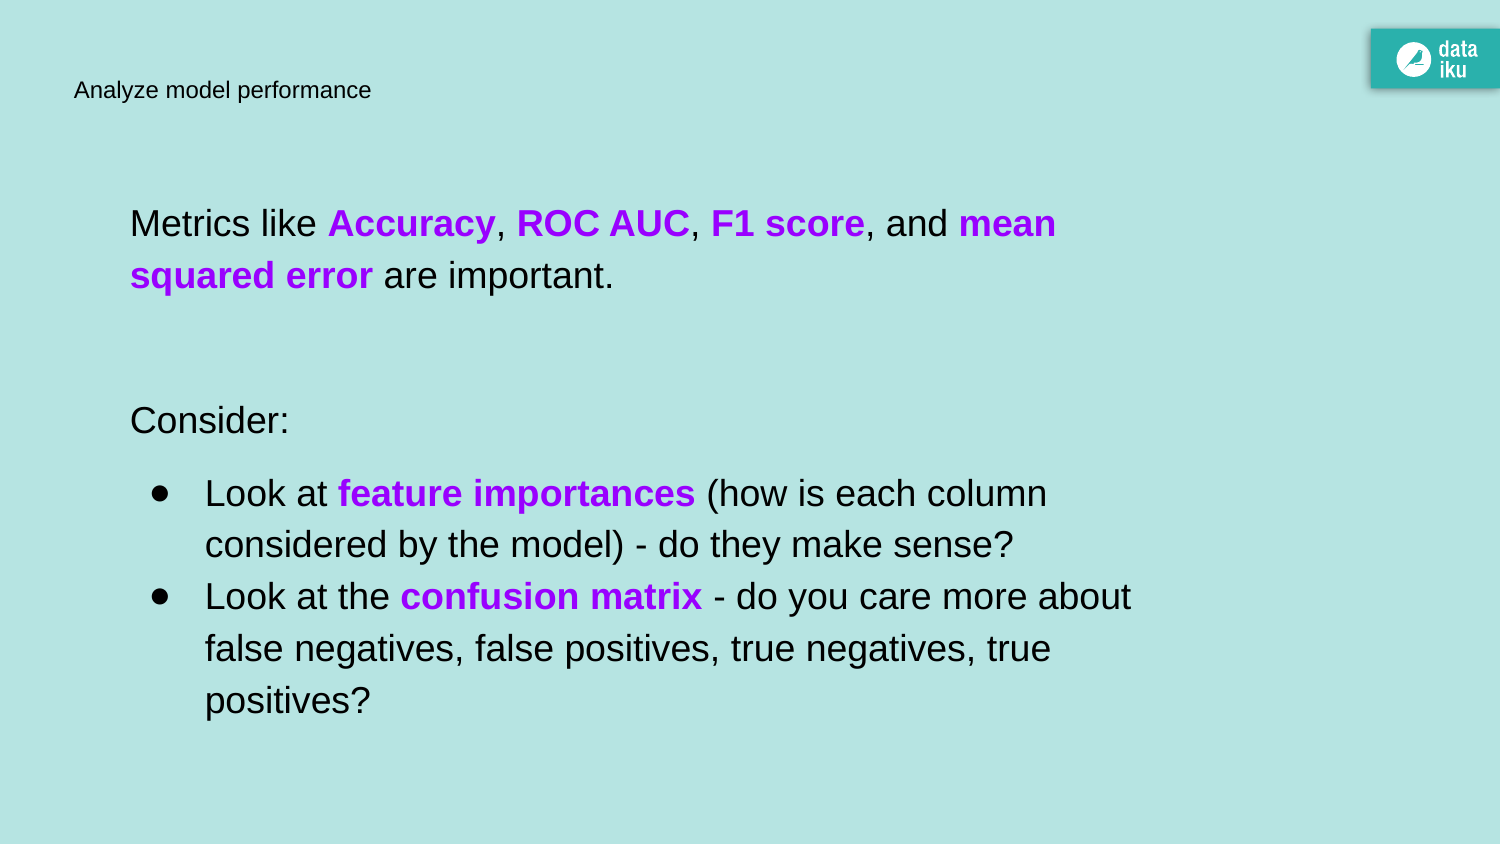

# Analyze model performance
Metrics like Accuracy, ROC AUC, F1 score, and mean squared error are important.

Consider:
Look at feature importances (how is each column considered by the model) - do they make sense?
Look at the confusion matrix - do you care more about false negatives, false positives, true negatives, true positives?